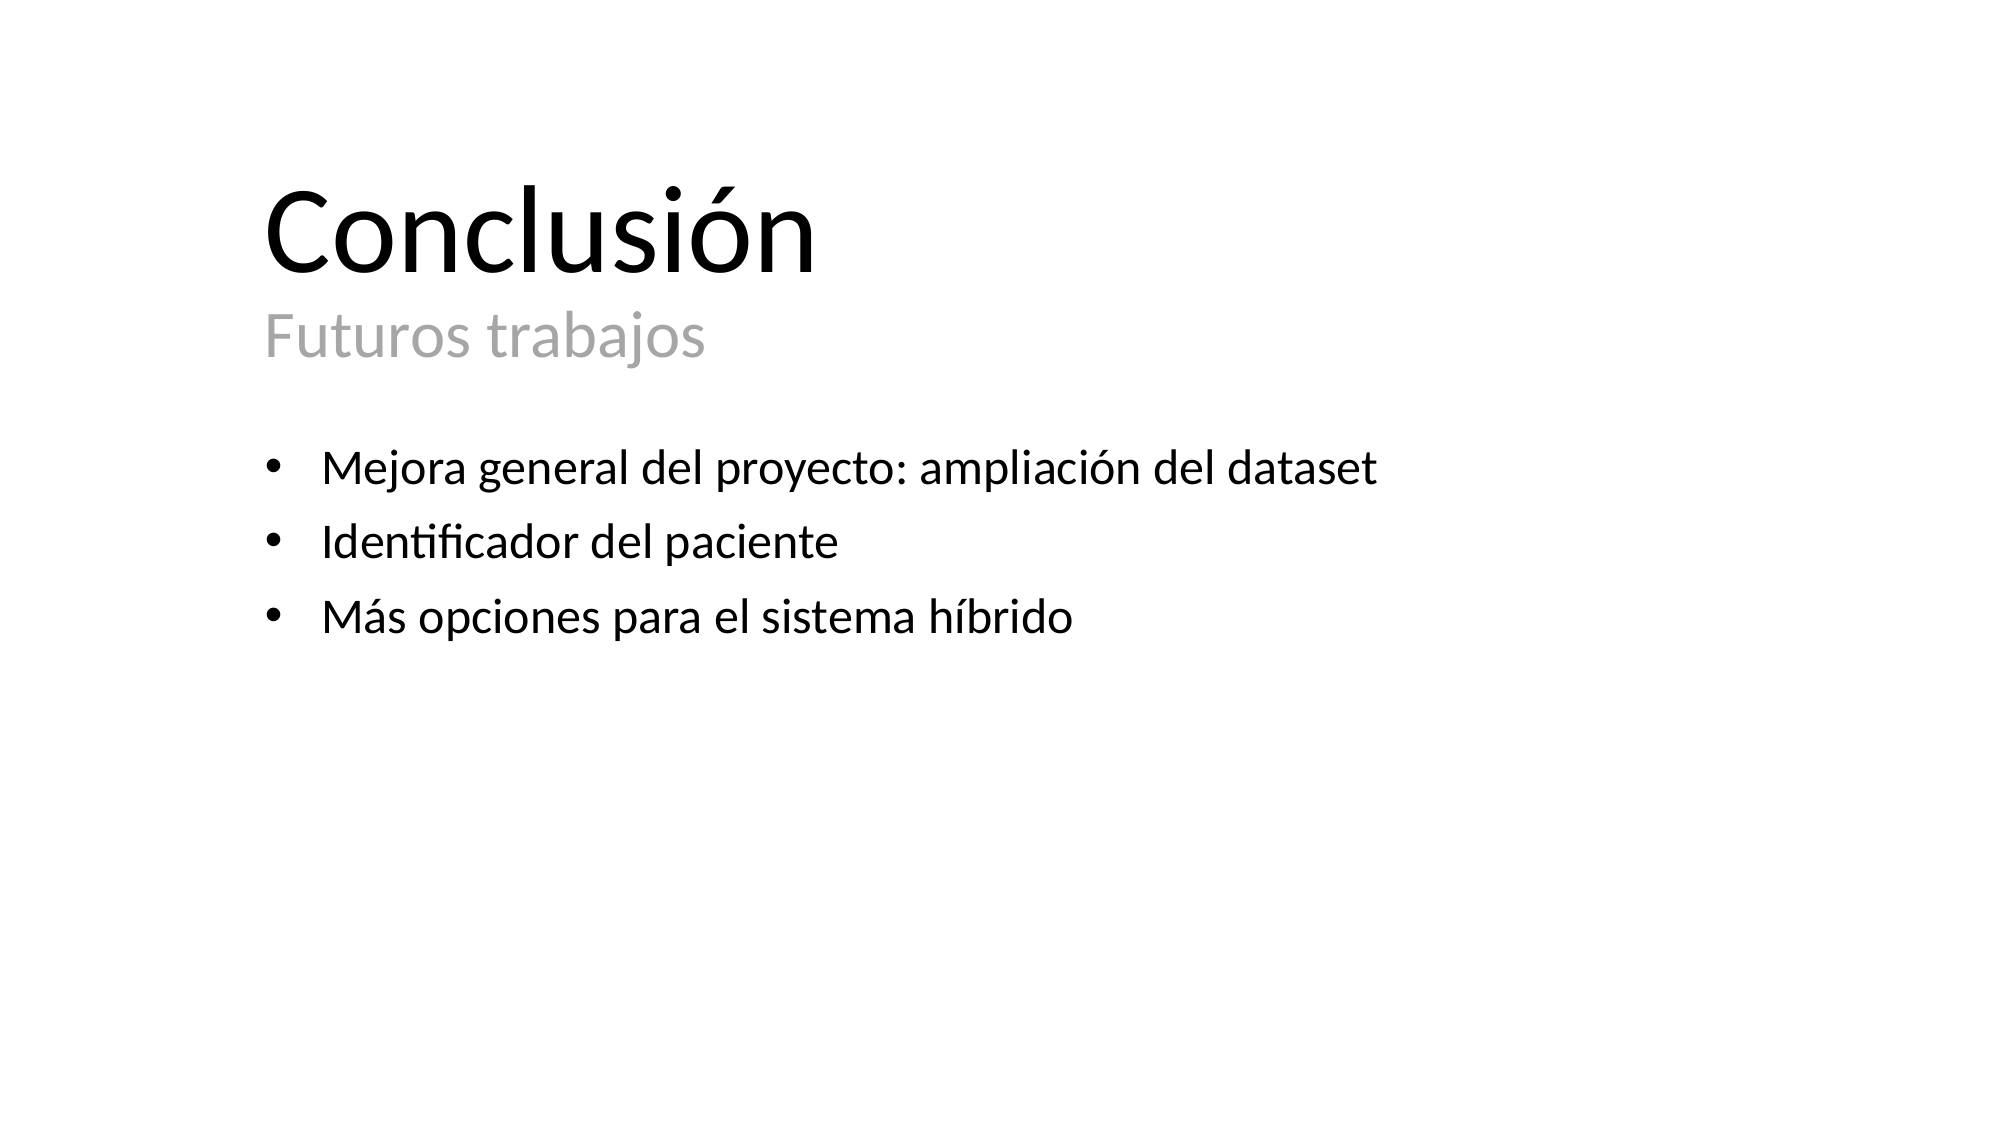

# Conclusión Futuros trabajos
Mejora general del proyecto: ampliación del dataset
Identificador del paciente
Más opciones para el sistema híbrido